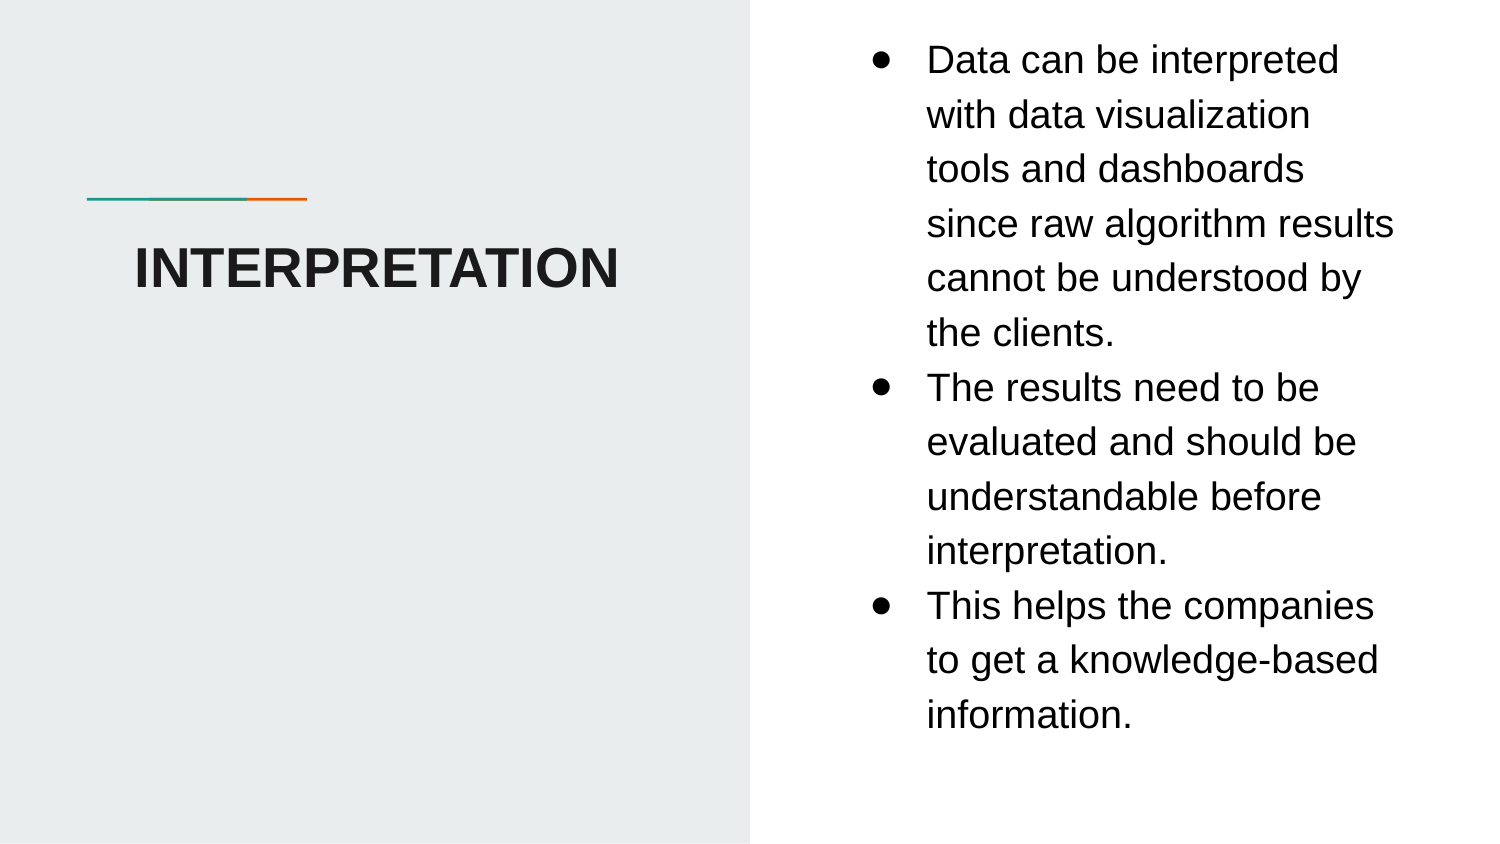

Data can be interpreted with data visualization tools and dashboards since raw algorithm results cannot be understood by the clients.
The results need to be evaluated and should be understandable before interpretation.
This helps the companies to get a knowledge-based information.

# INTERPRETATION